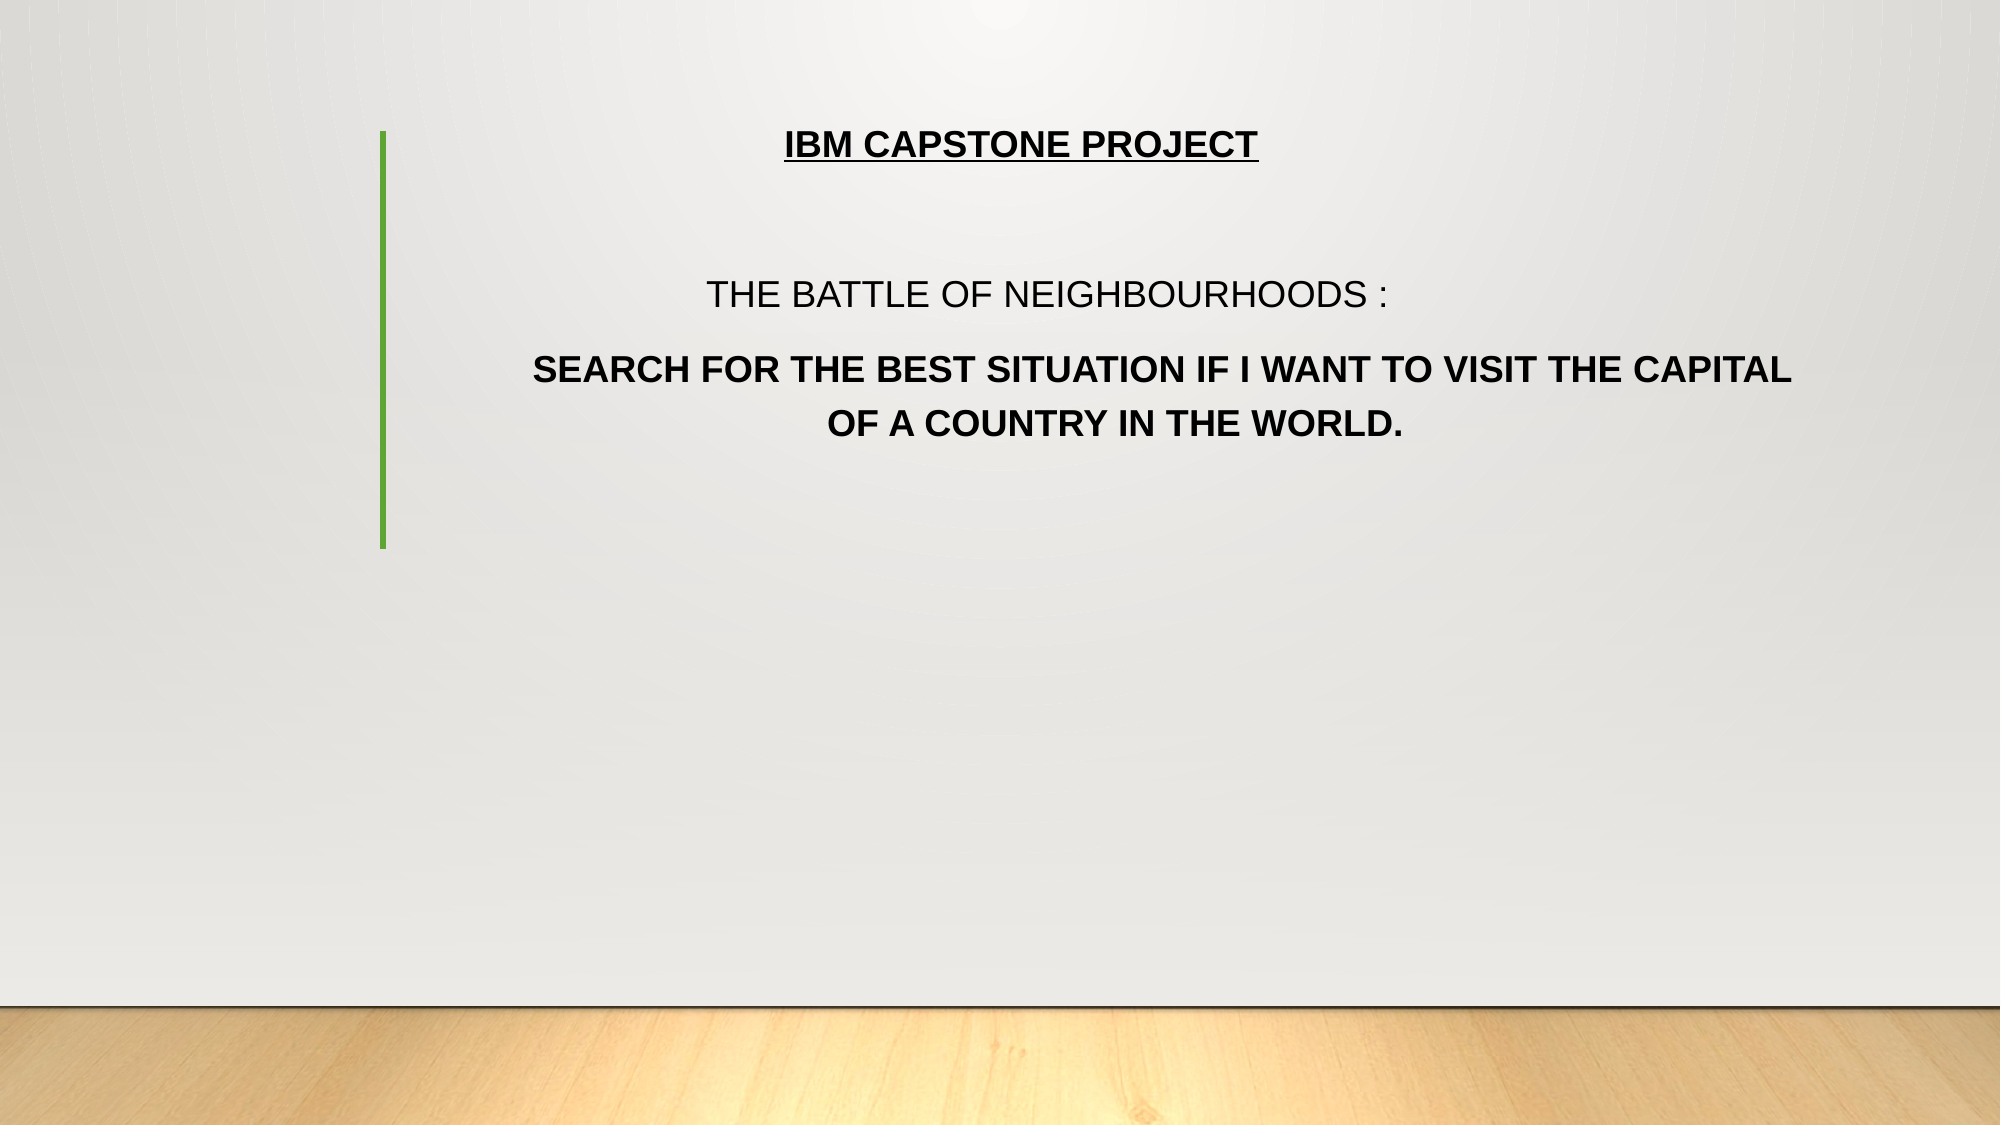

IBM CAPSTONE PROJECT

                          The Battle of Neighbourhoods :
         search for the best situation if I want to visit the capital of a country in the world.